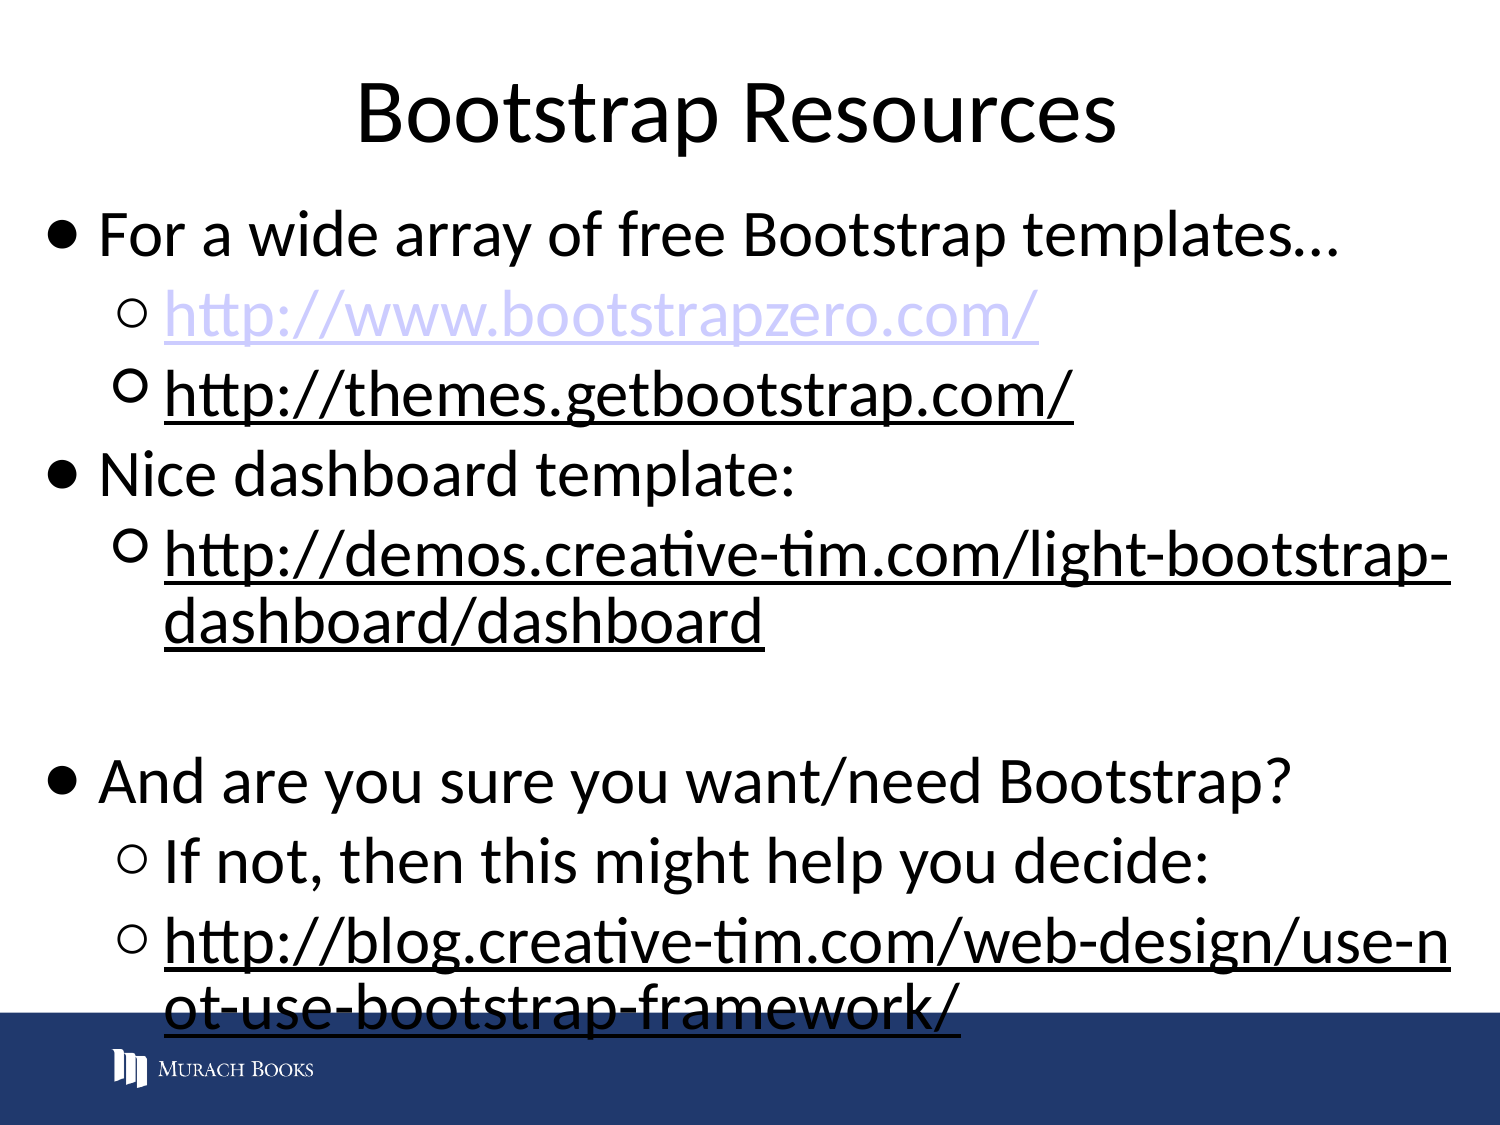

# Bootstrap Resources
For a wide array of free Bootstrap templates…
http://www.bootstrapzero.com/
http://themes.getbootstrap.com/
Nice dashboard template:
http://demos.creative-tim.com/light-bootstrap-dashboard/dashboard
And are you sure you want/need Bootstrap?
If not, then this might help you decide:
http://blog.creative-tim.com/web-design/use-not-use-bootstrap-framework/